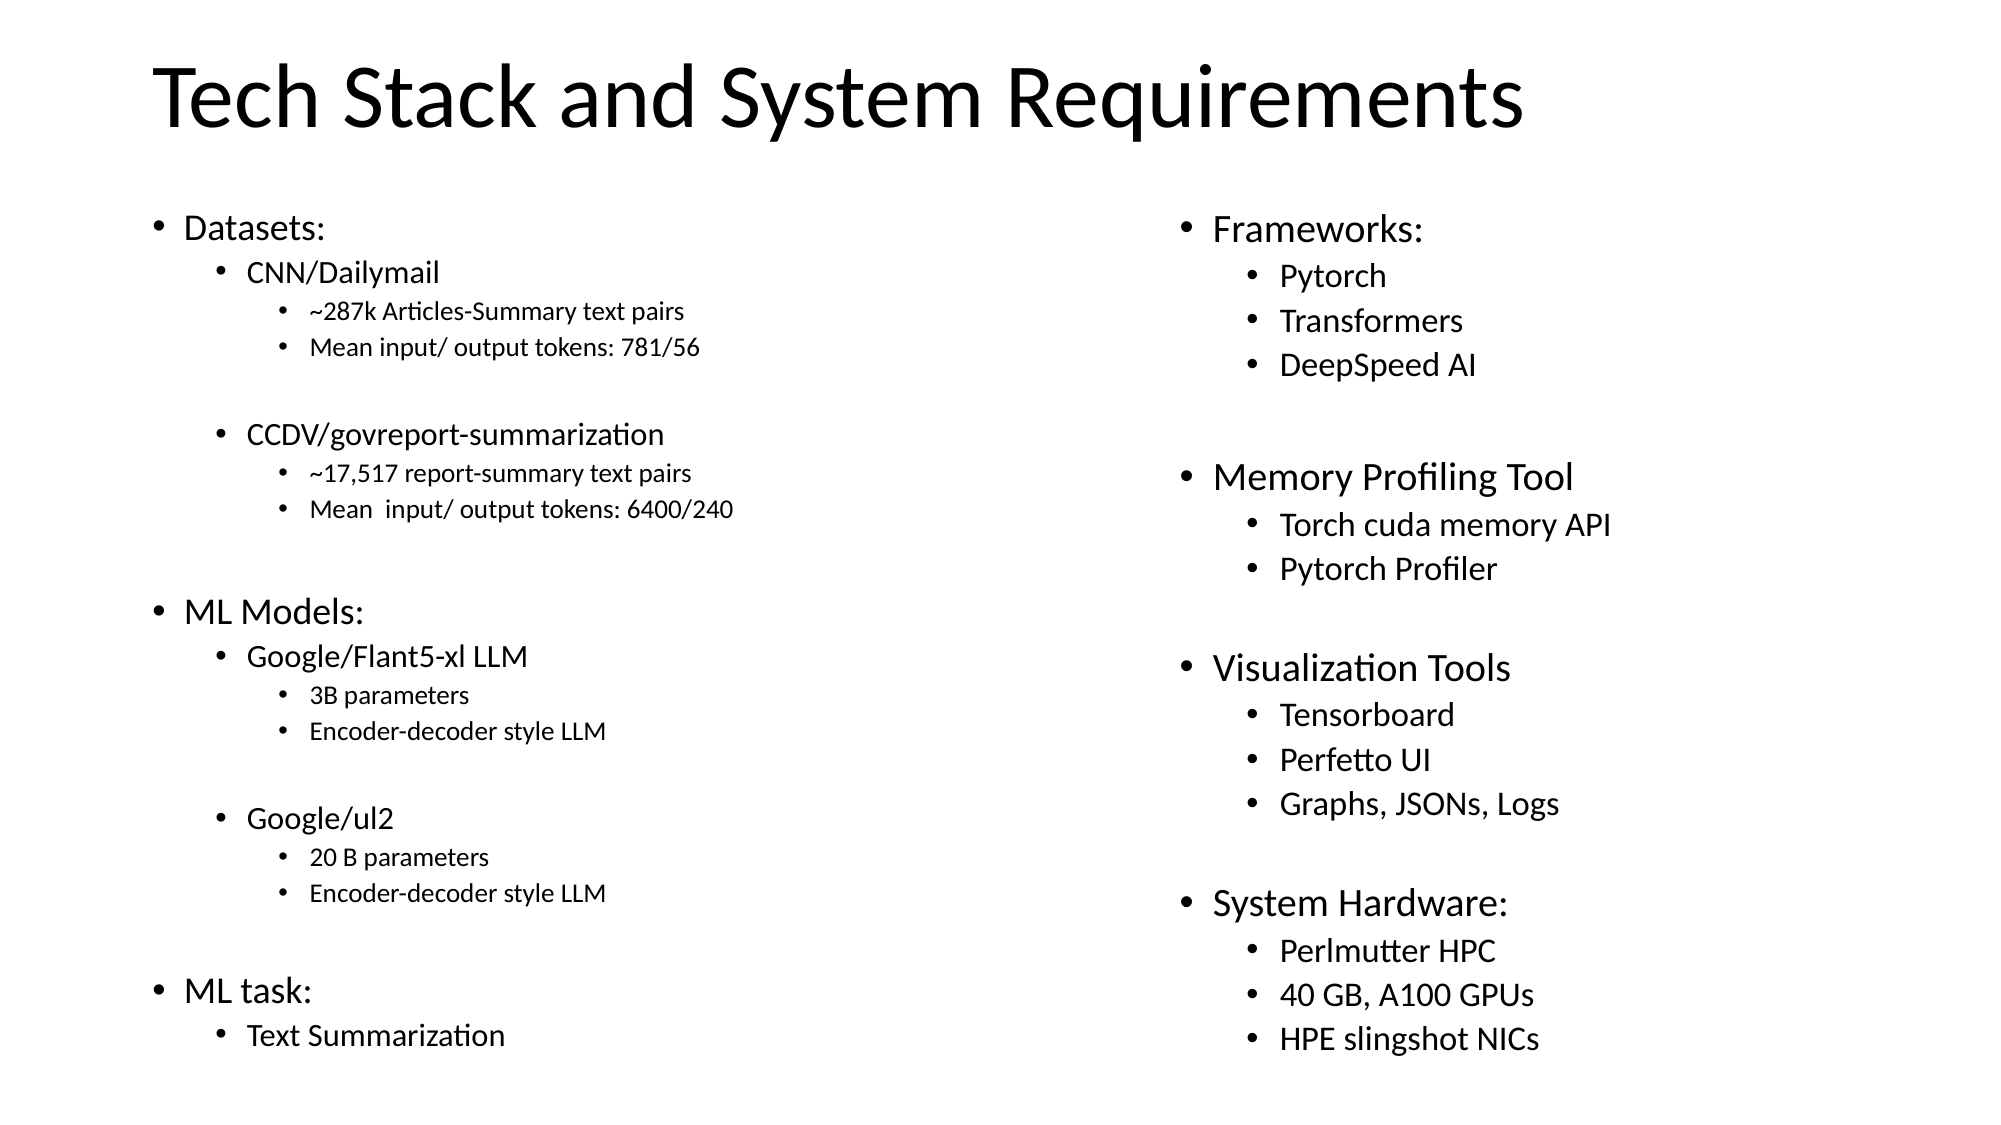

# Tech Stack and System Requirements
Datasets:
CNN/Dailymail
~287k Articles-Summary text pairs
Mean input/ output tokens: 781/56

CCDV/govreport-summarization
~17,517 report-summary text pairs
Mean  input/ output tokens: 6400/240

ML Models:
Google/Flant5-xl LLM
3B parameters
Encoder-decoder style LLM

Google/ul2
20 B parameters
Encoder-decoder style LLM

ML task:
Text Summarization

Frameworks:
Pytorch
Transformers
DeepSpeed AI

Memory Profiling Tool
Torch cuda memory API
Pytorch Profiler

Visualization Tools
Tensorboard
Perfetto UI
Graphs, JSONs, Logs

System Hardware:
Perlmutter HPC
40 GB, A100 GPUs
HPE slingshot NICs